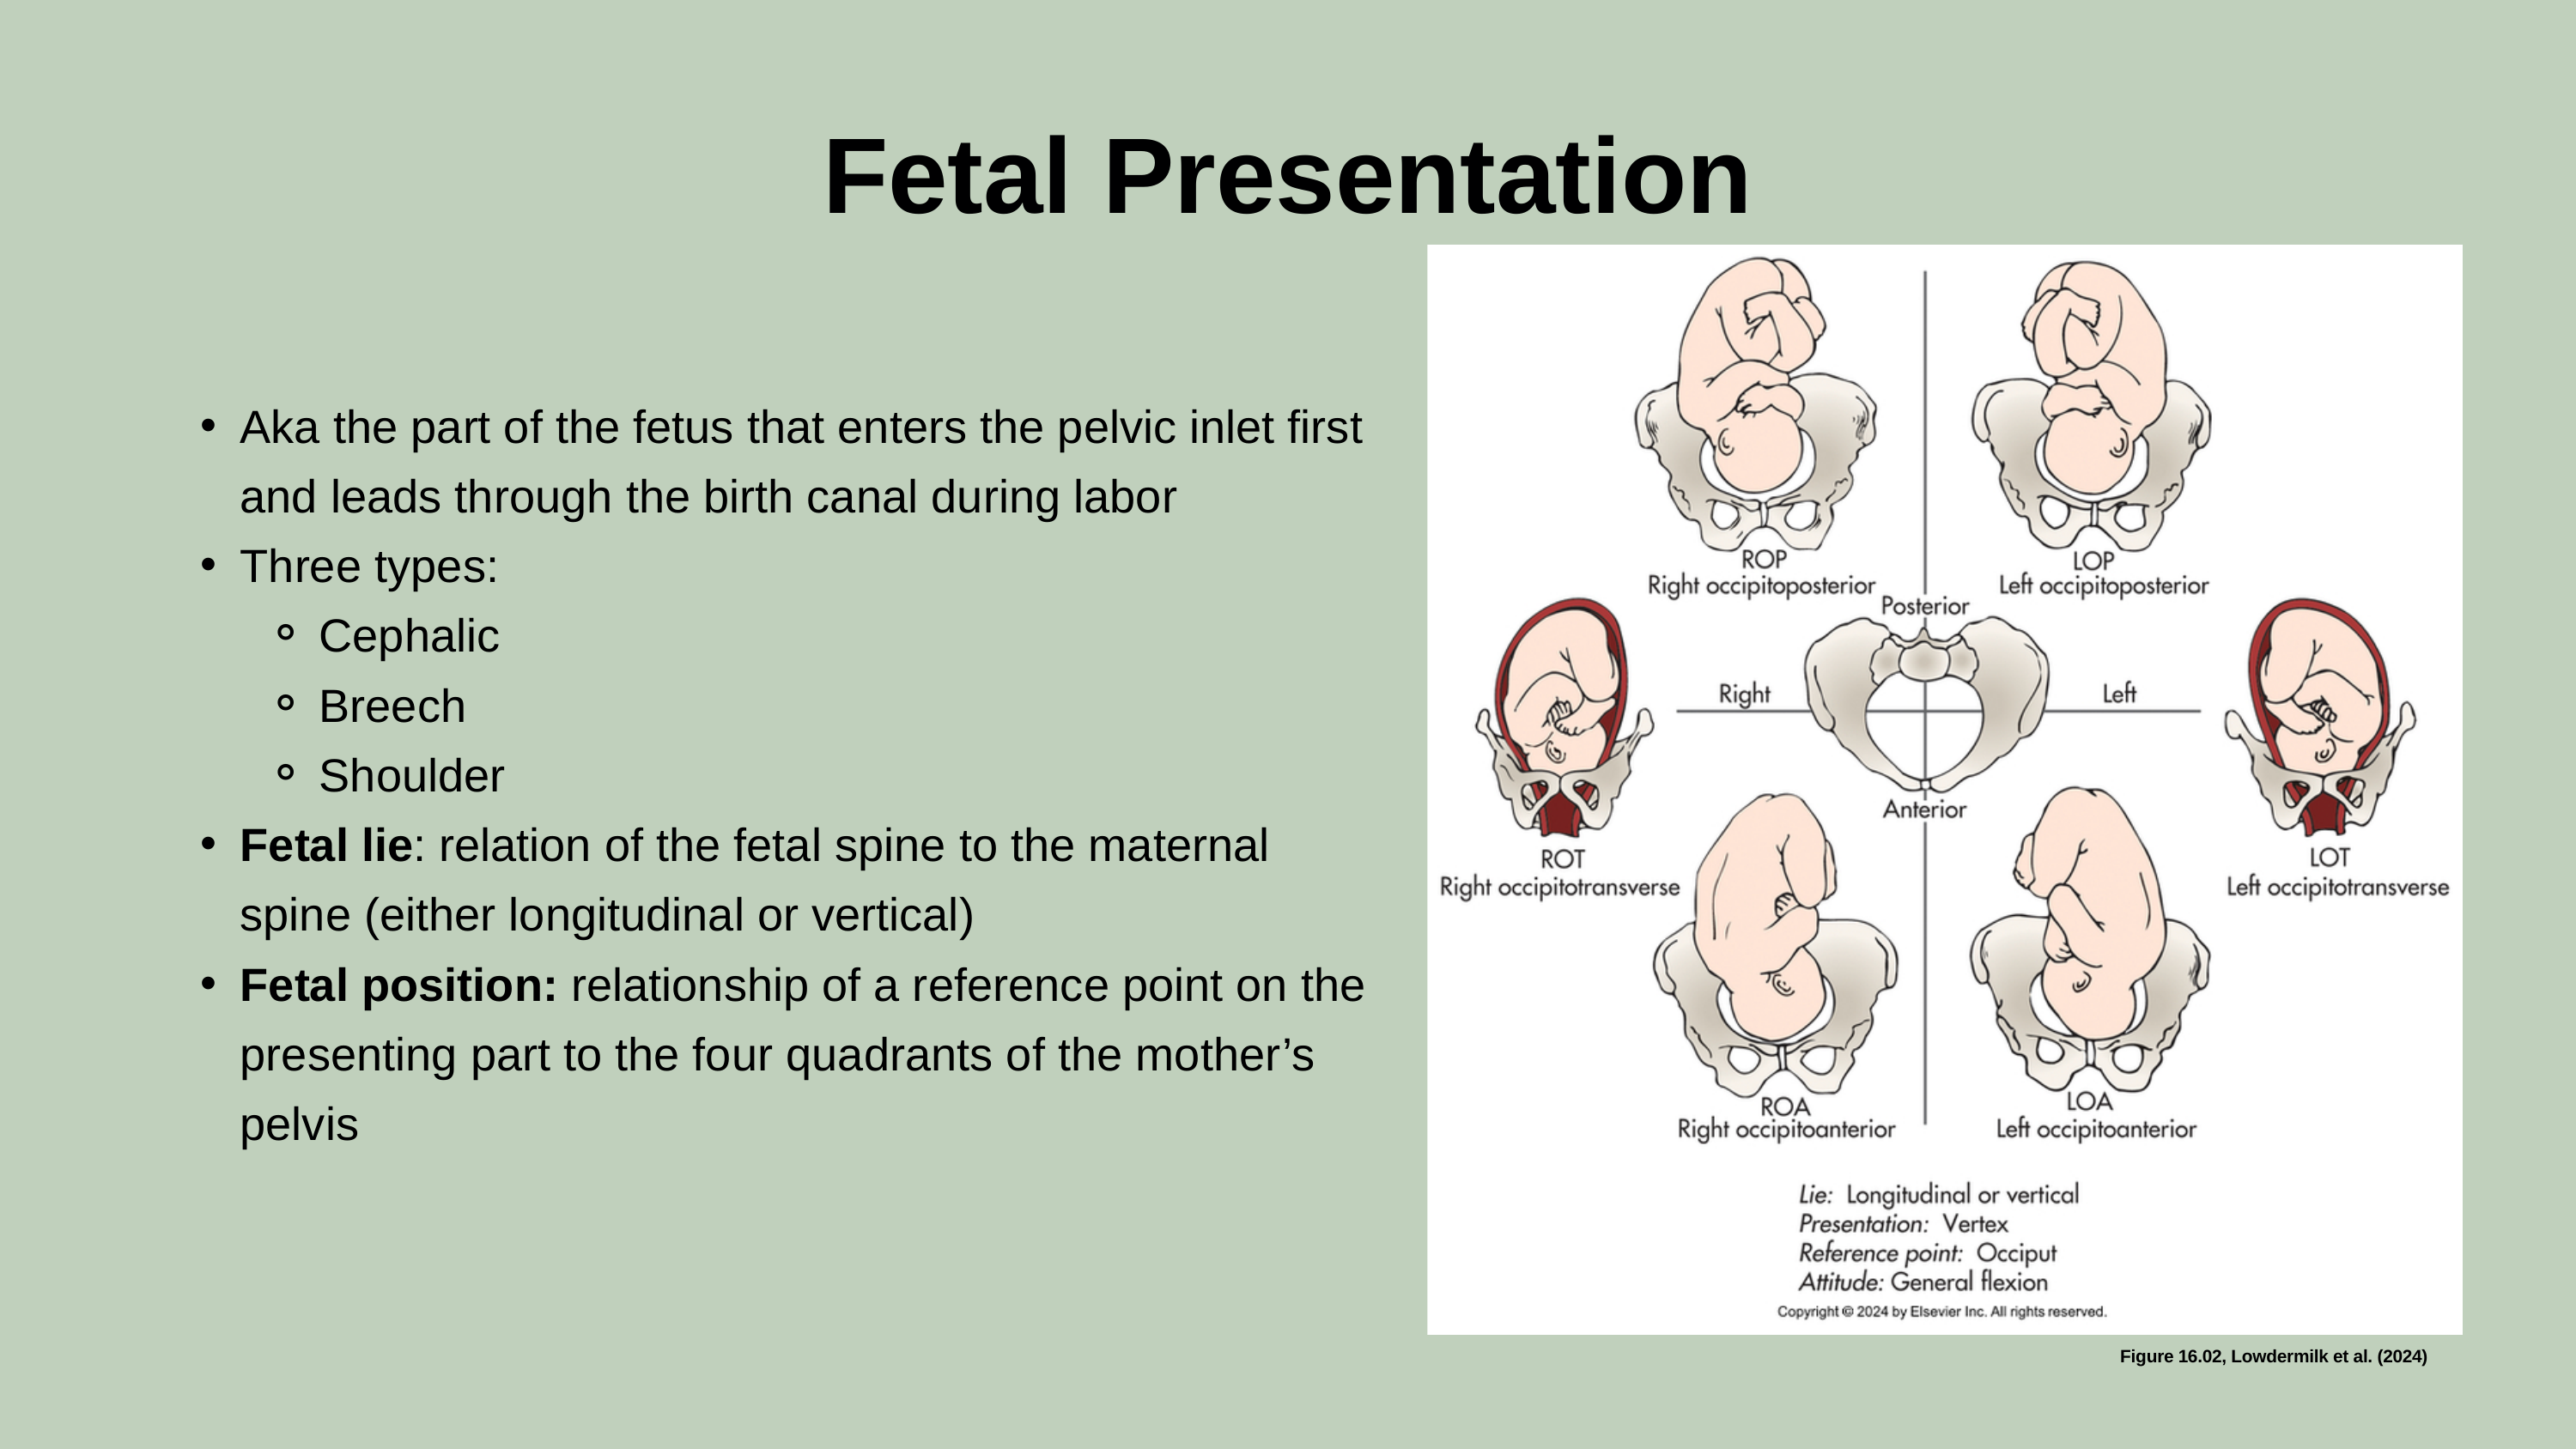

Fetal Presentation

Aka the part of the fetus that enters the pelvic inlet first and leads through the birth canal during labor
Three types:
Cephalic
Breech
Shoulder
Fetal lie: relation of the fetal spine to the maternal spine (either longitudinal or vertical)
Fetal position: relationship of a reference point on the presenting part to the four quadrants of the mother’s pelvis
Figure 16.02, Lowdermilk et al. (2024)